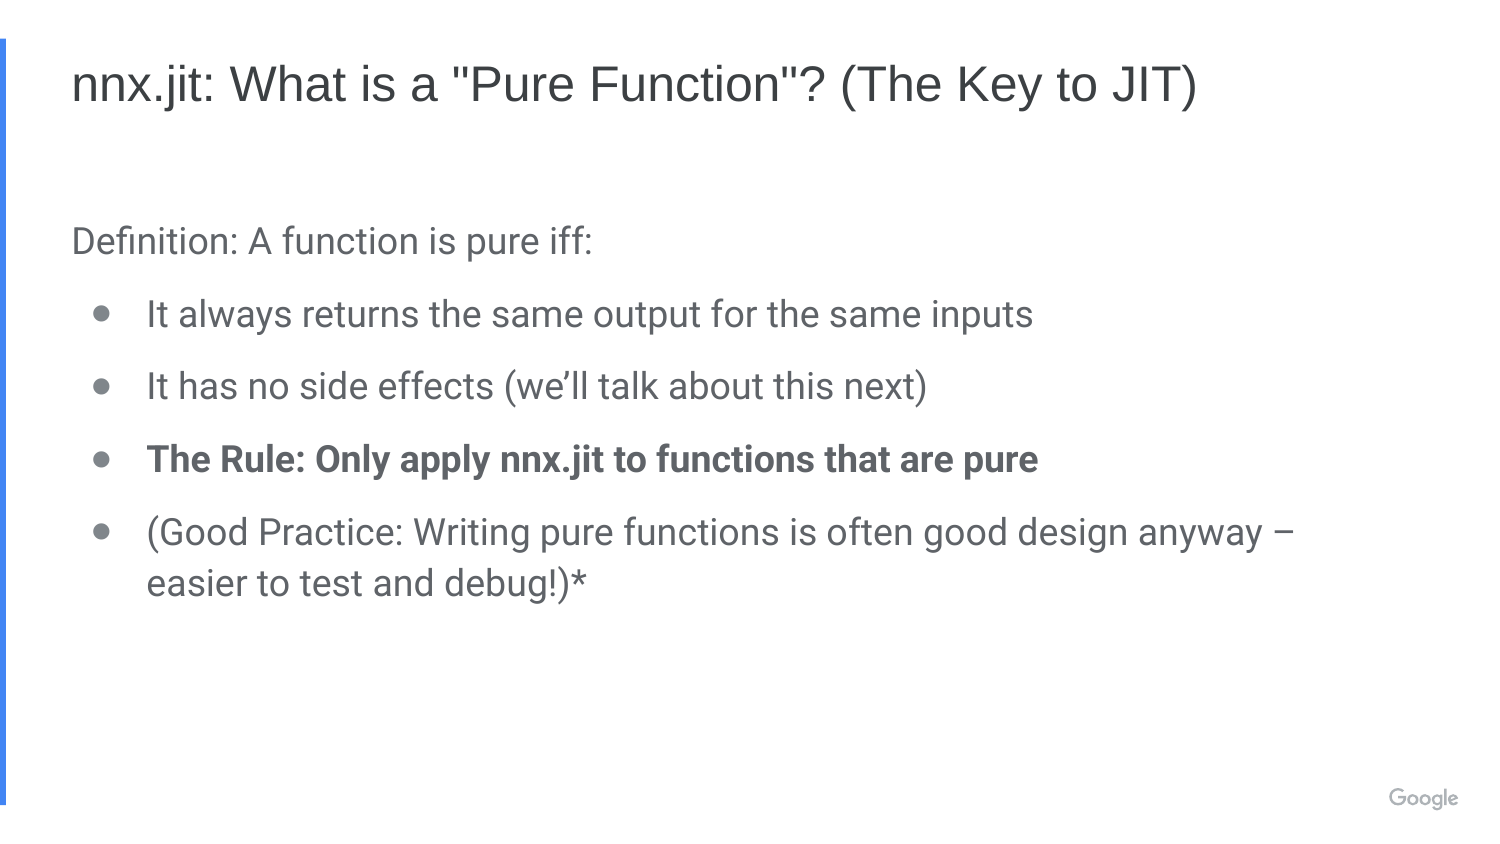

# nnx.jit: What is a "Pure Function"? (The Key to JIT)
Definition: A function is pure iff:
It always returns the same output for the same inputs
It has no side effects (we’ll talk about this next)
The Rule: Only apply nnx.jit to functions that are pure
(Good Practice: Writing pure functions is often good design anyway – easier to test and debug!)*